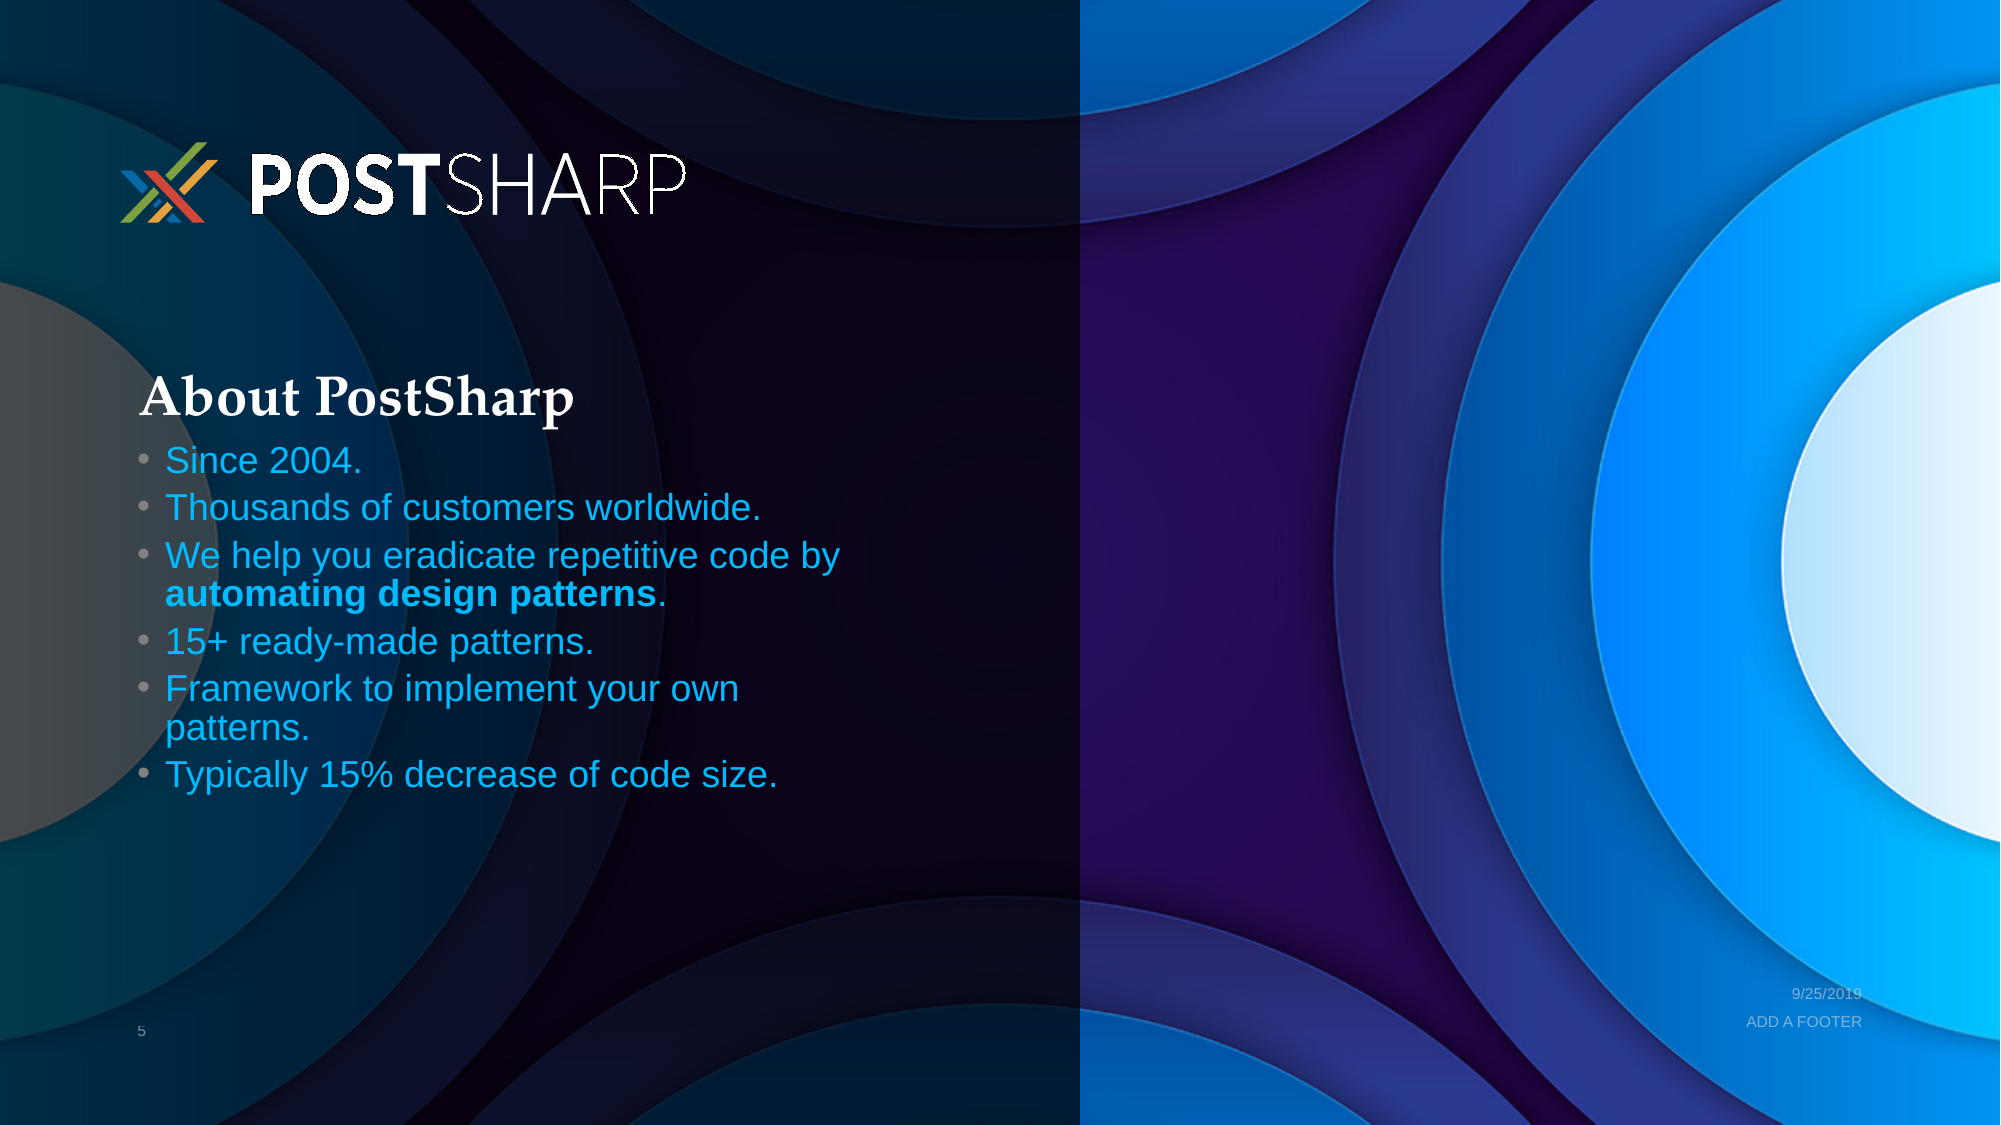

# About PostSharp
Since 2004.
Thousands of customers worldwide.
We help you eradicate repetitive code by
automating design patterns.
15+ ready-made patterns.
Framework to implement your own patterns.
Typically 15% decrease of code size.
9/25/2019
5
ADD A FOOTER